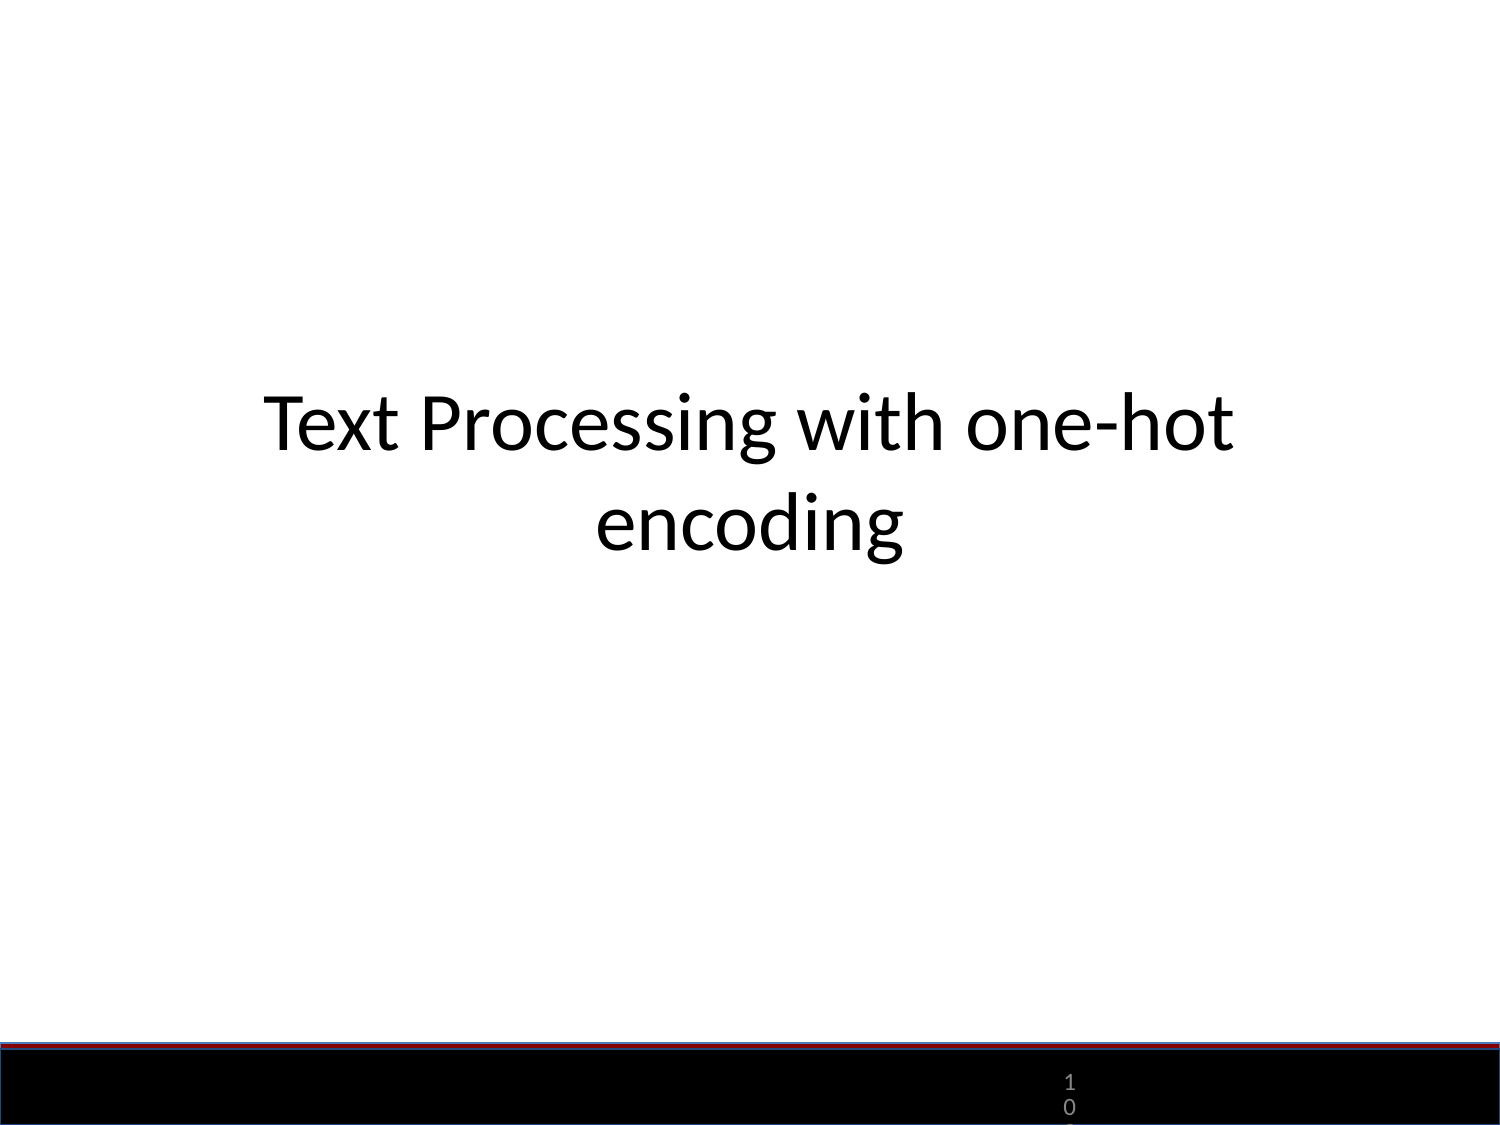

# Text Processing with one-hot encoding

103